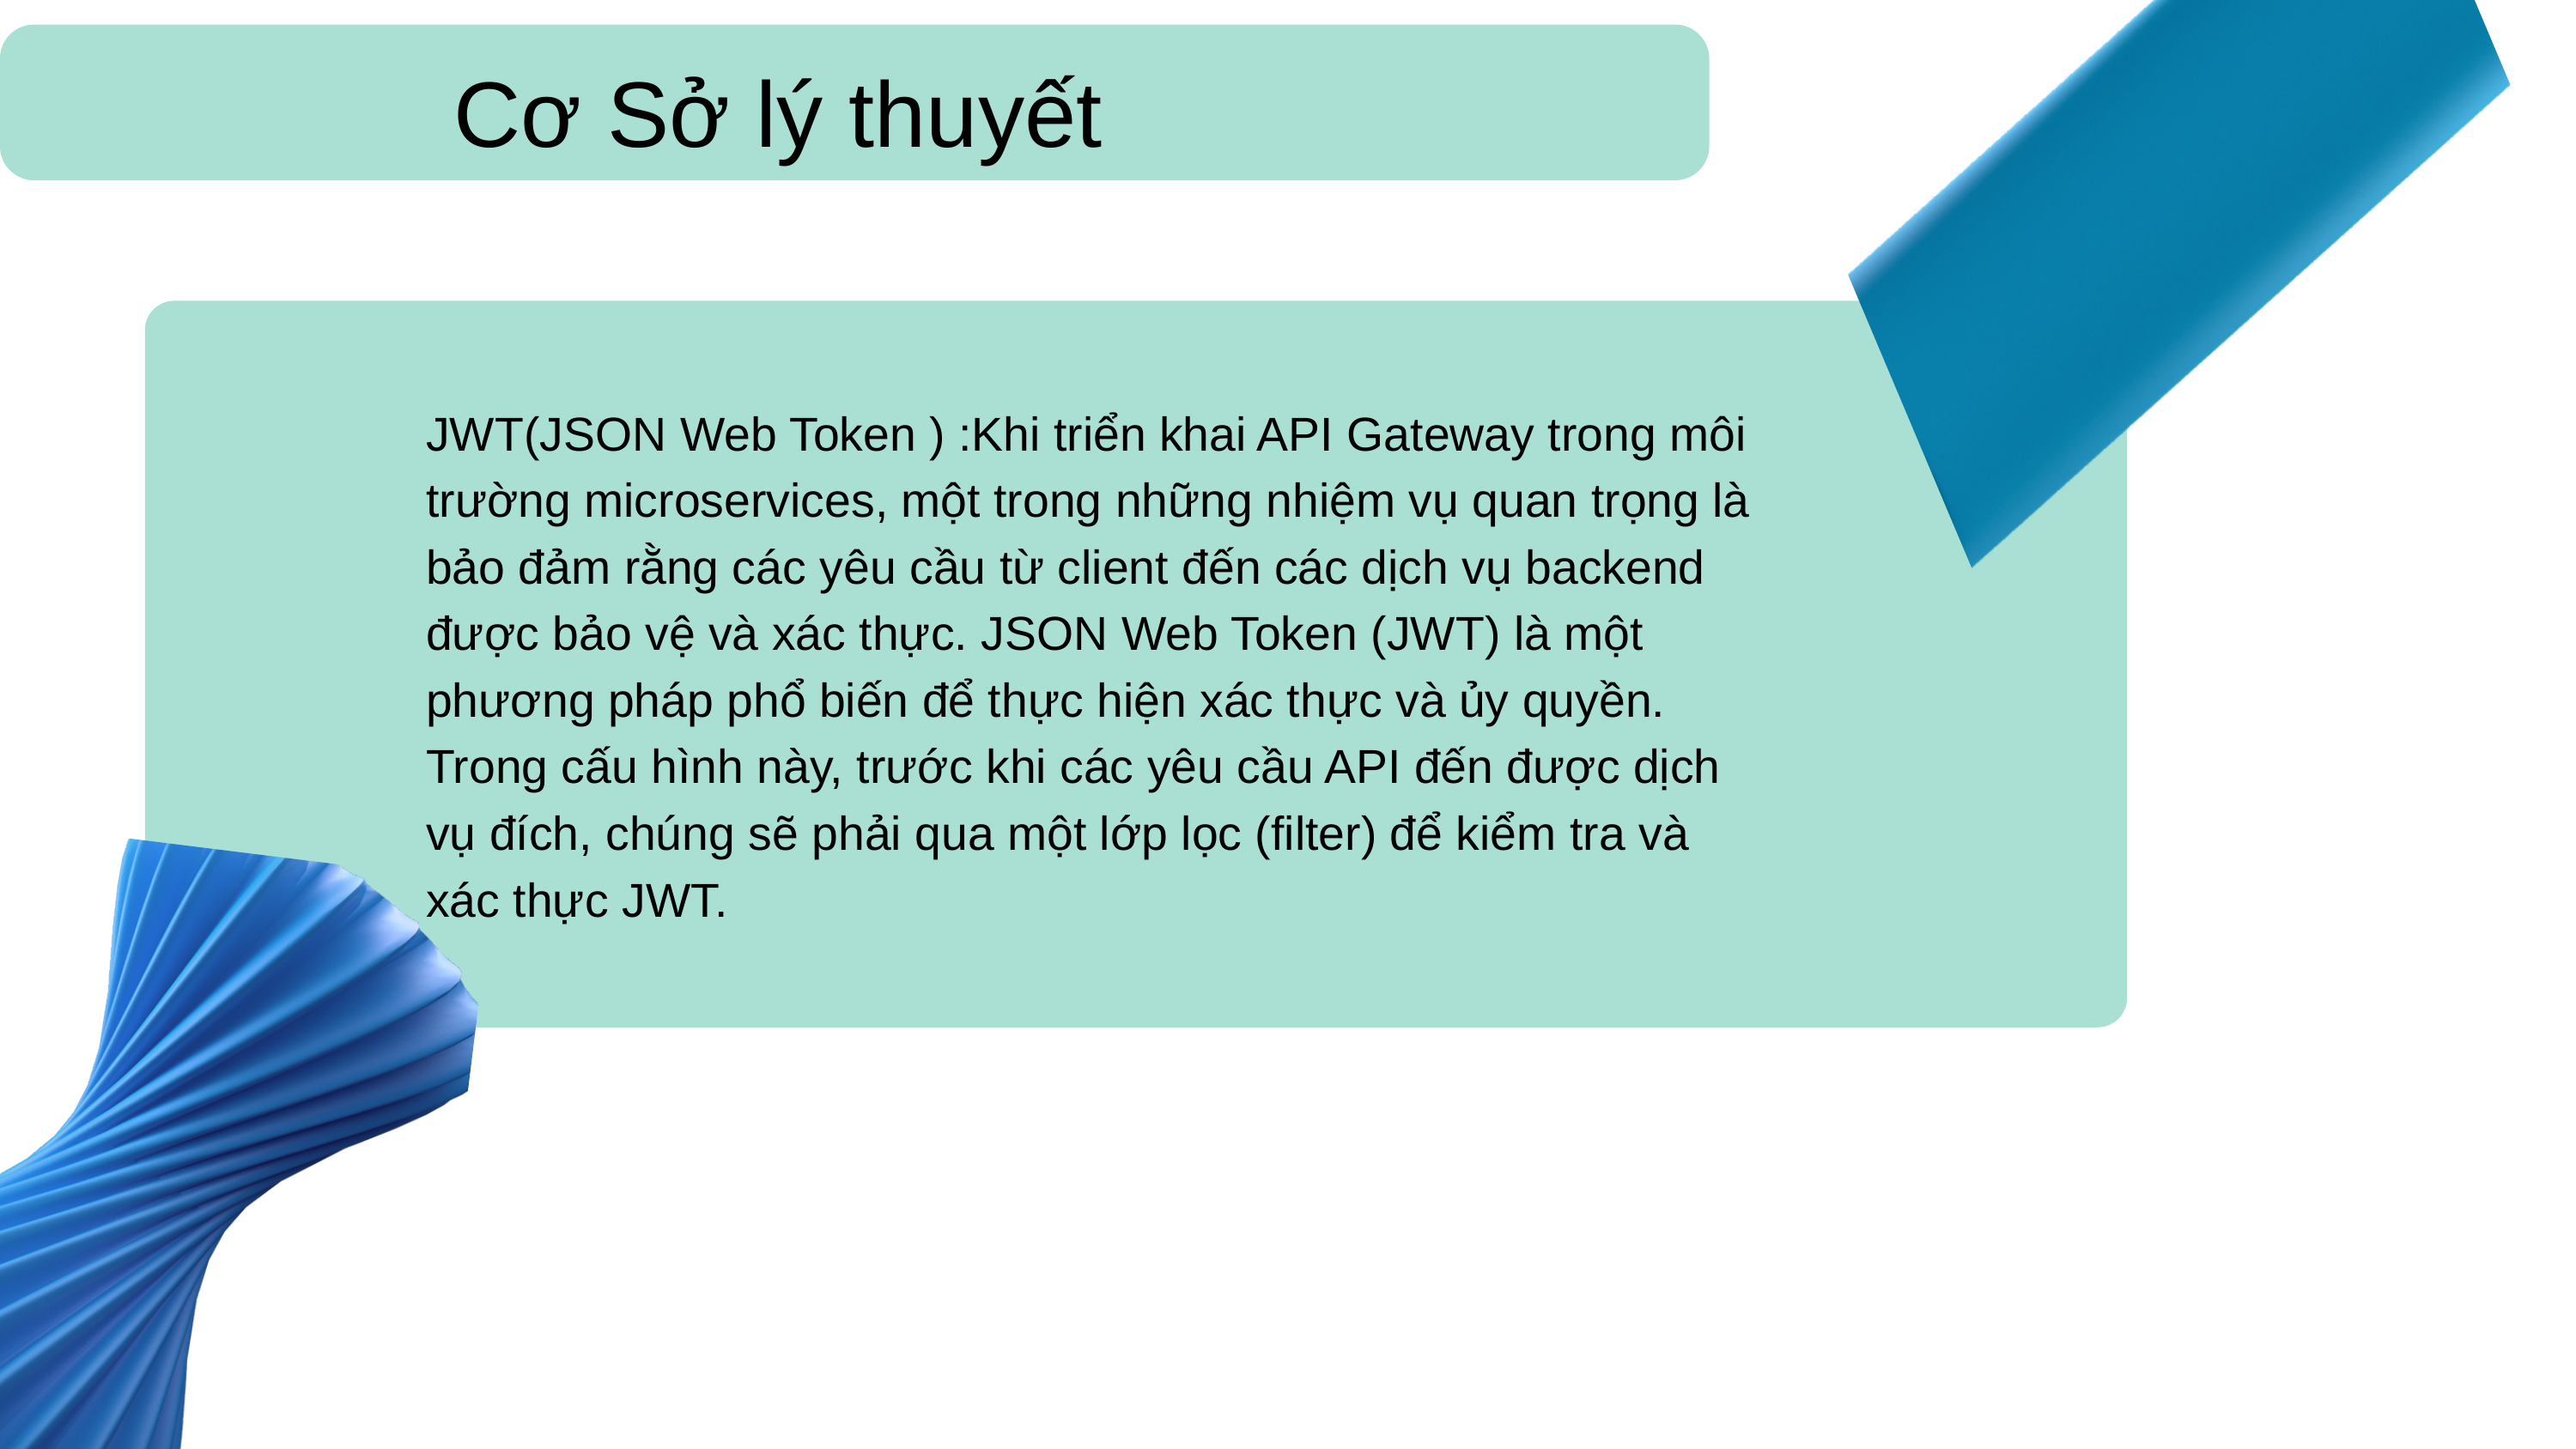

Cơ Sở lý thuyết

JWT(JSON Web Token ) :Khi triển khai API Gateway trong môi trường microservices, một trong những nhiệm vụ quan trọng là bảo đảm rằng các yêu cầu từ client đến các dịch vụ backend được bảo vệ và xác thực. JSON Web Token (JWT) là một phương pháp phổ biến để thực hiện xác thực và ủy quyền. Trong cấu hình này, trước khi các yêu cầu API đến được dịch vụ đích, chúng sẽ phải qua một lớp lọc (filter) để kiểm tra và xác thực JWT.